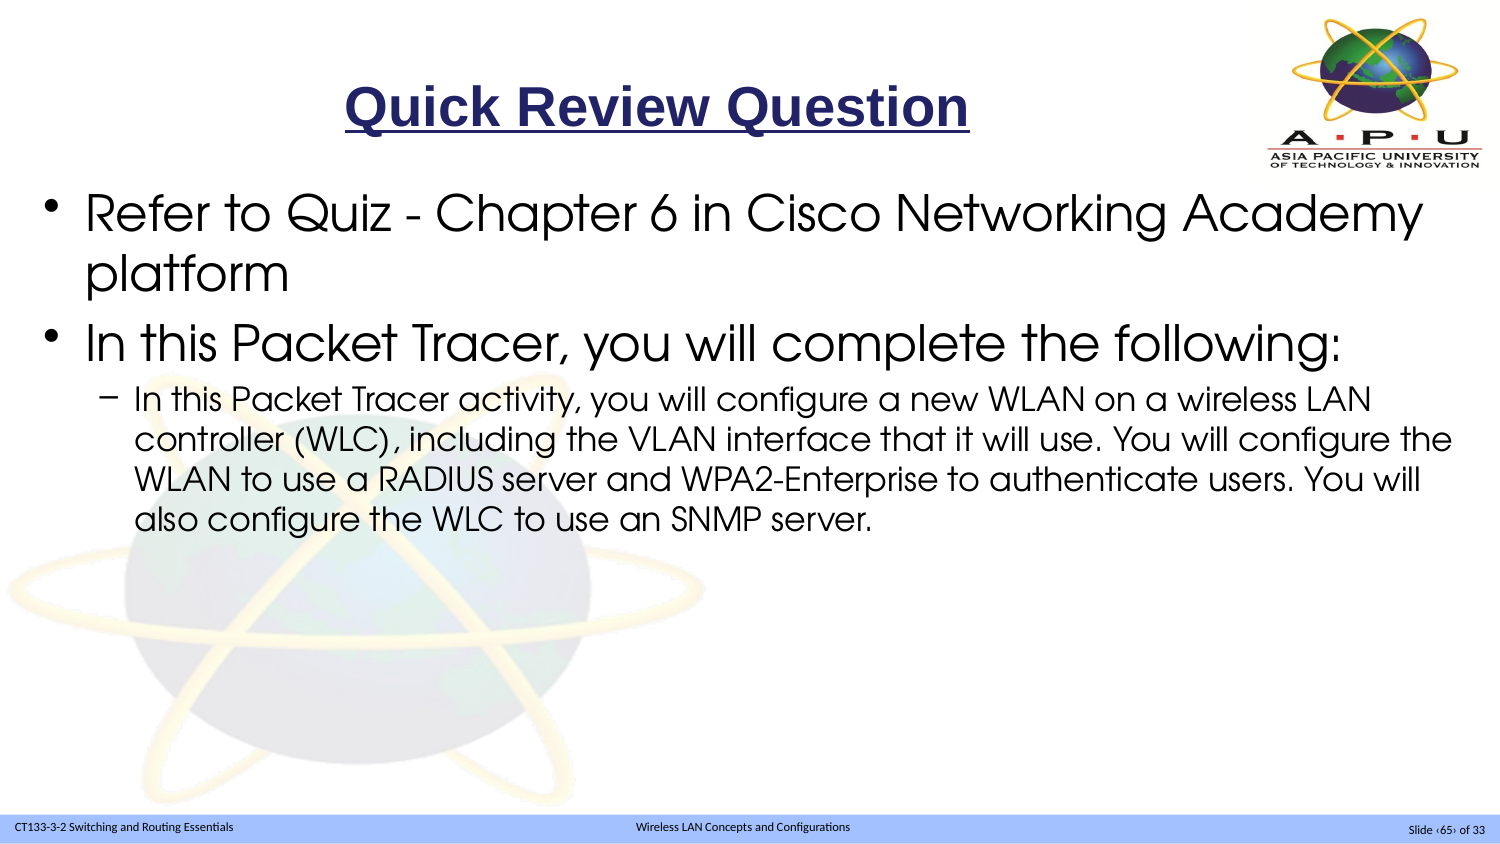

# Quick Review Question
Refer to Quiz - Chapter 6 in Cisco Networking Academy platform
In this Packet Tracer, you will complete the following:
In this Packet Tracer activity, you will configure a new WLAN on a wireless LAN controller (WLC), including the VLAN interface that it will use. You will configure the WLAN to use a RADIUS server and WPA2-Enterprise to authenticate users. You will also configure the WLC to use an SNMP server.

Slide ‹65› of 33